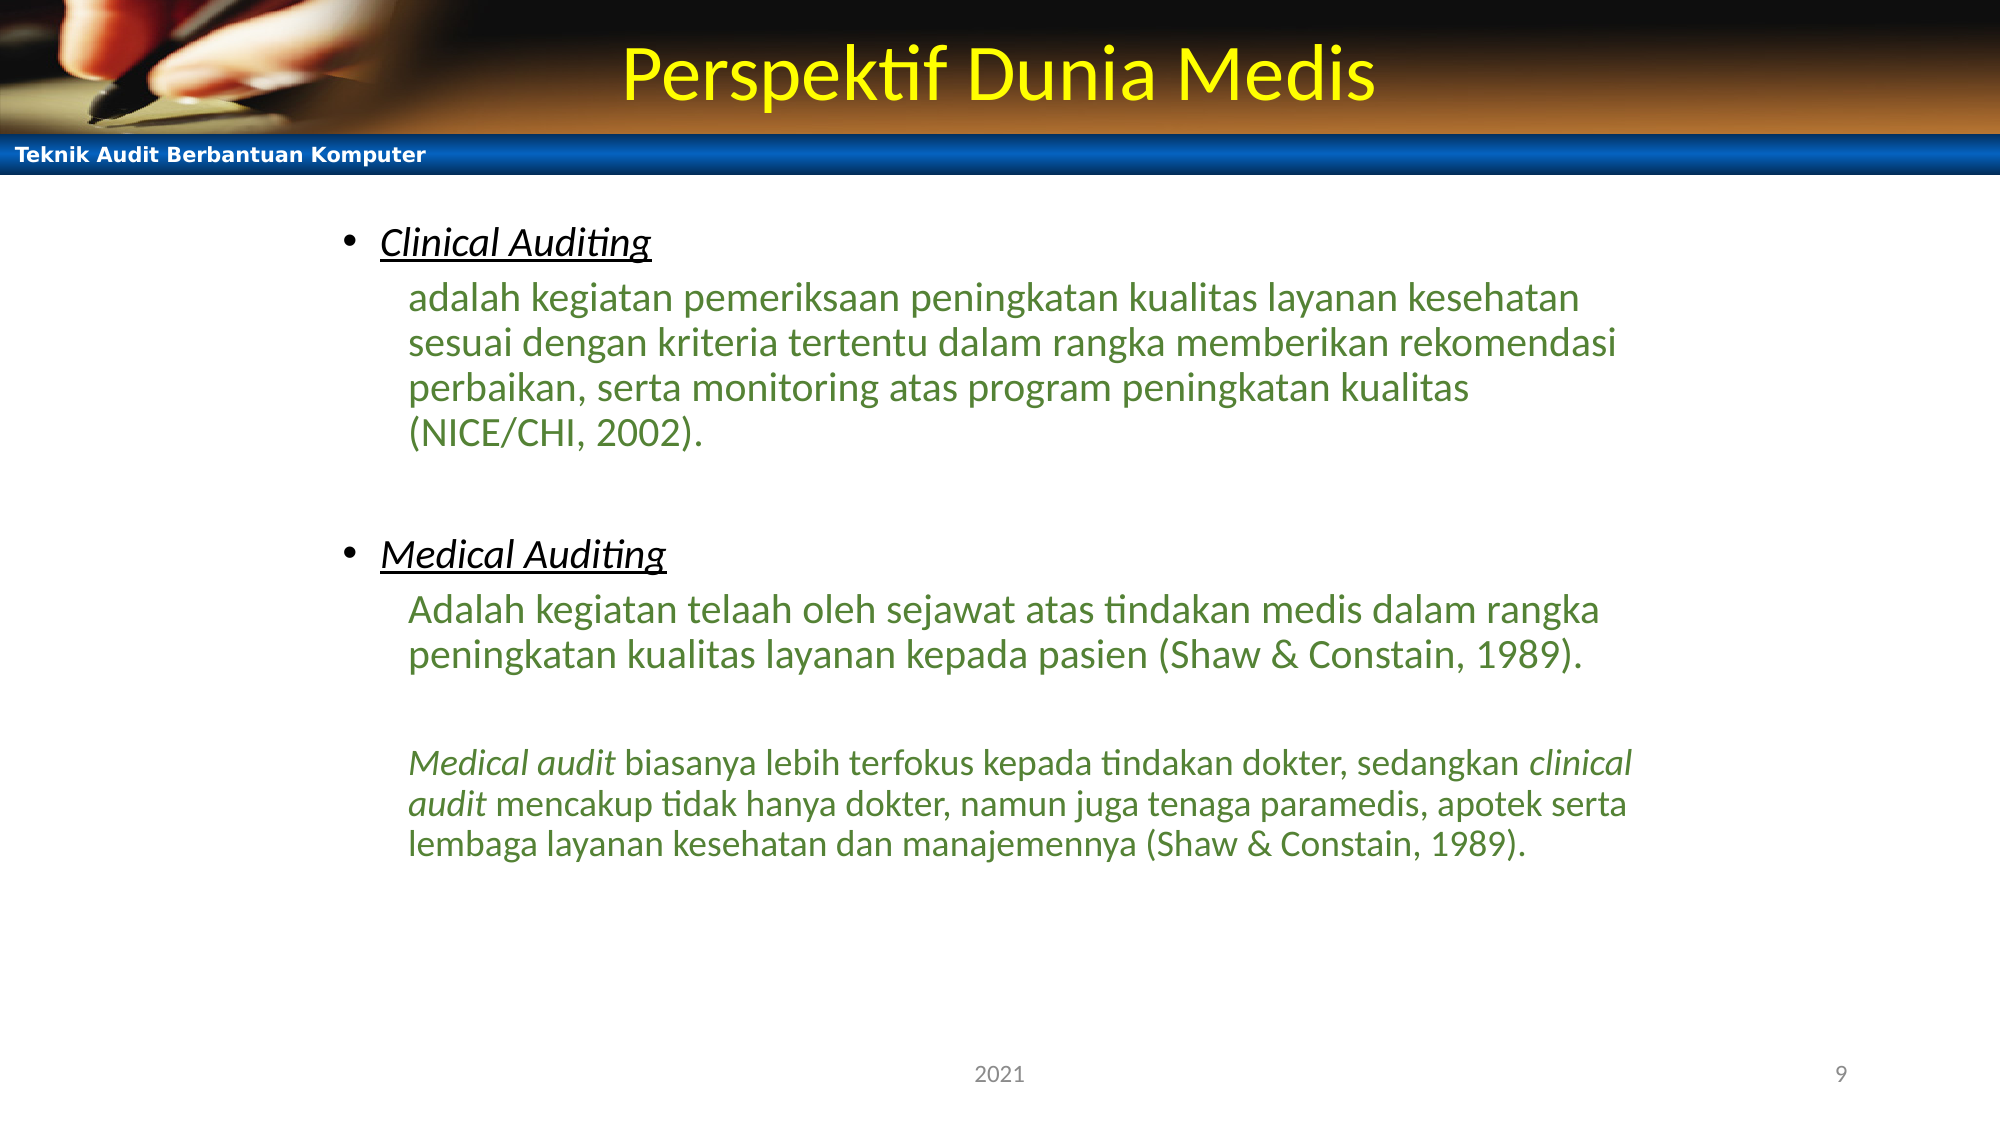

# Perspektif Dunia Medis
Clinical Auditing
adalah kegiatan pemeriksaan peningkatan kualitas layanan kesehatan sesuai dengan kriteria tertentu dalam rangka memberikan rekomendasi perbaikan, serta monitoring atas program peningkatan kualitas (NICE/CHI, 2002).

Medical Auditing
Adalah kegiatan telaah oleh sejawat atas tindakan medis dalam rangka peningkatan kualitas layanan kepada pasien (Shaw & Constain, 1989).

Medical audit biasanya lebih terfokus kepada tindakan dokter, sedangkan clinical audit mencakup tidak hanya dokter, namun juga tenaga paramedis, apotek serta lembaga layanan kesehatan dan manajemennya (Shaw & Constain, 1989).

2021
9